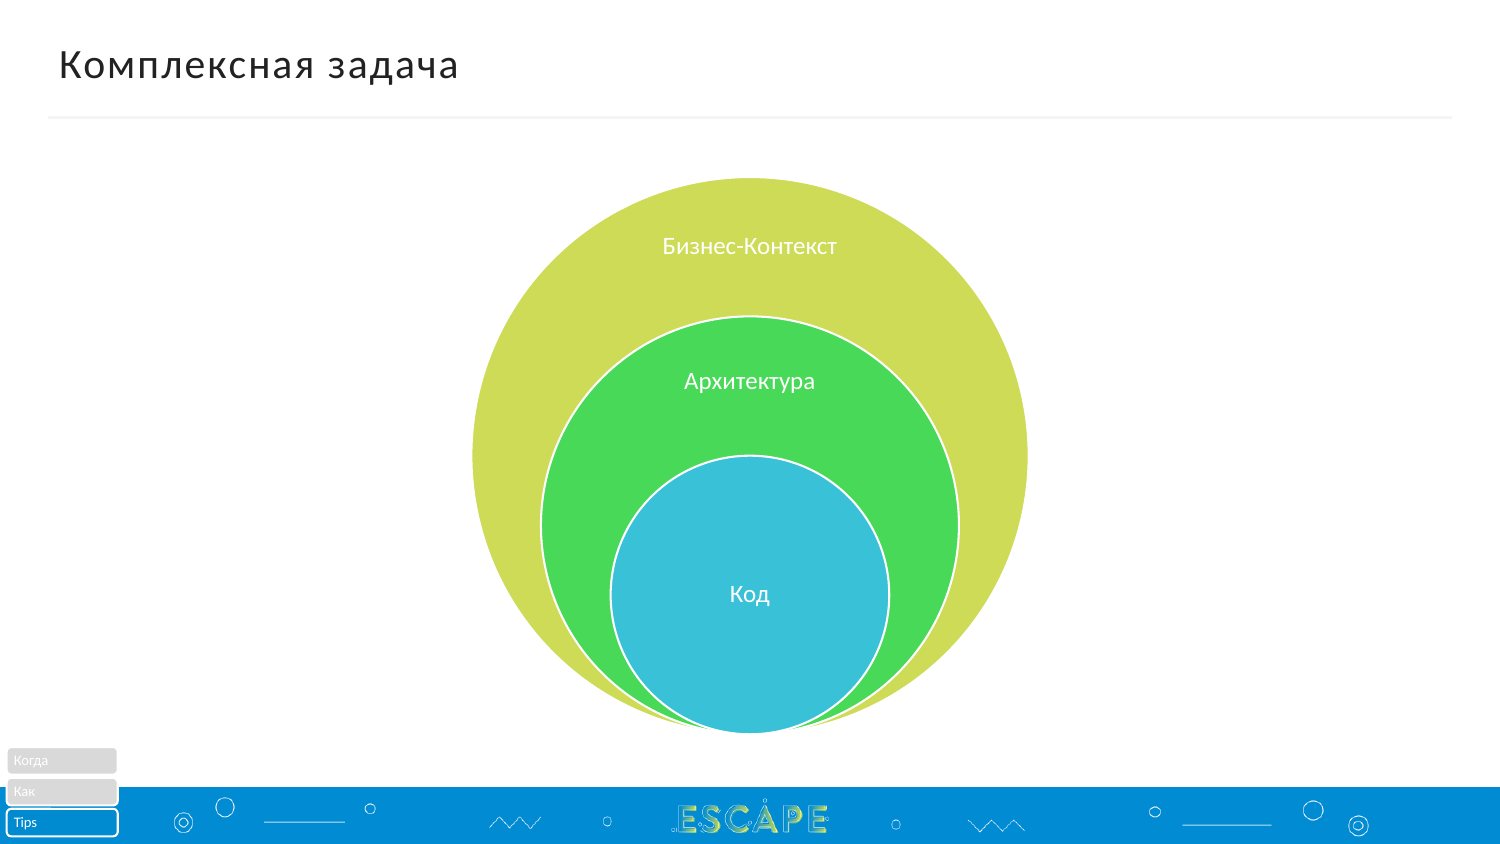

# Комплексная задача
Бизнес-Контекст
Архитектура
Код
Когда
Как
Tips